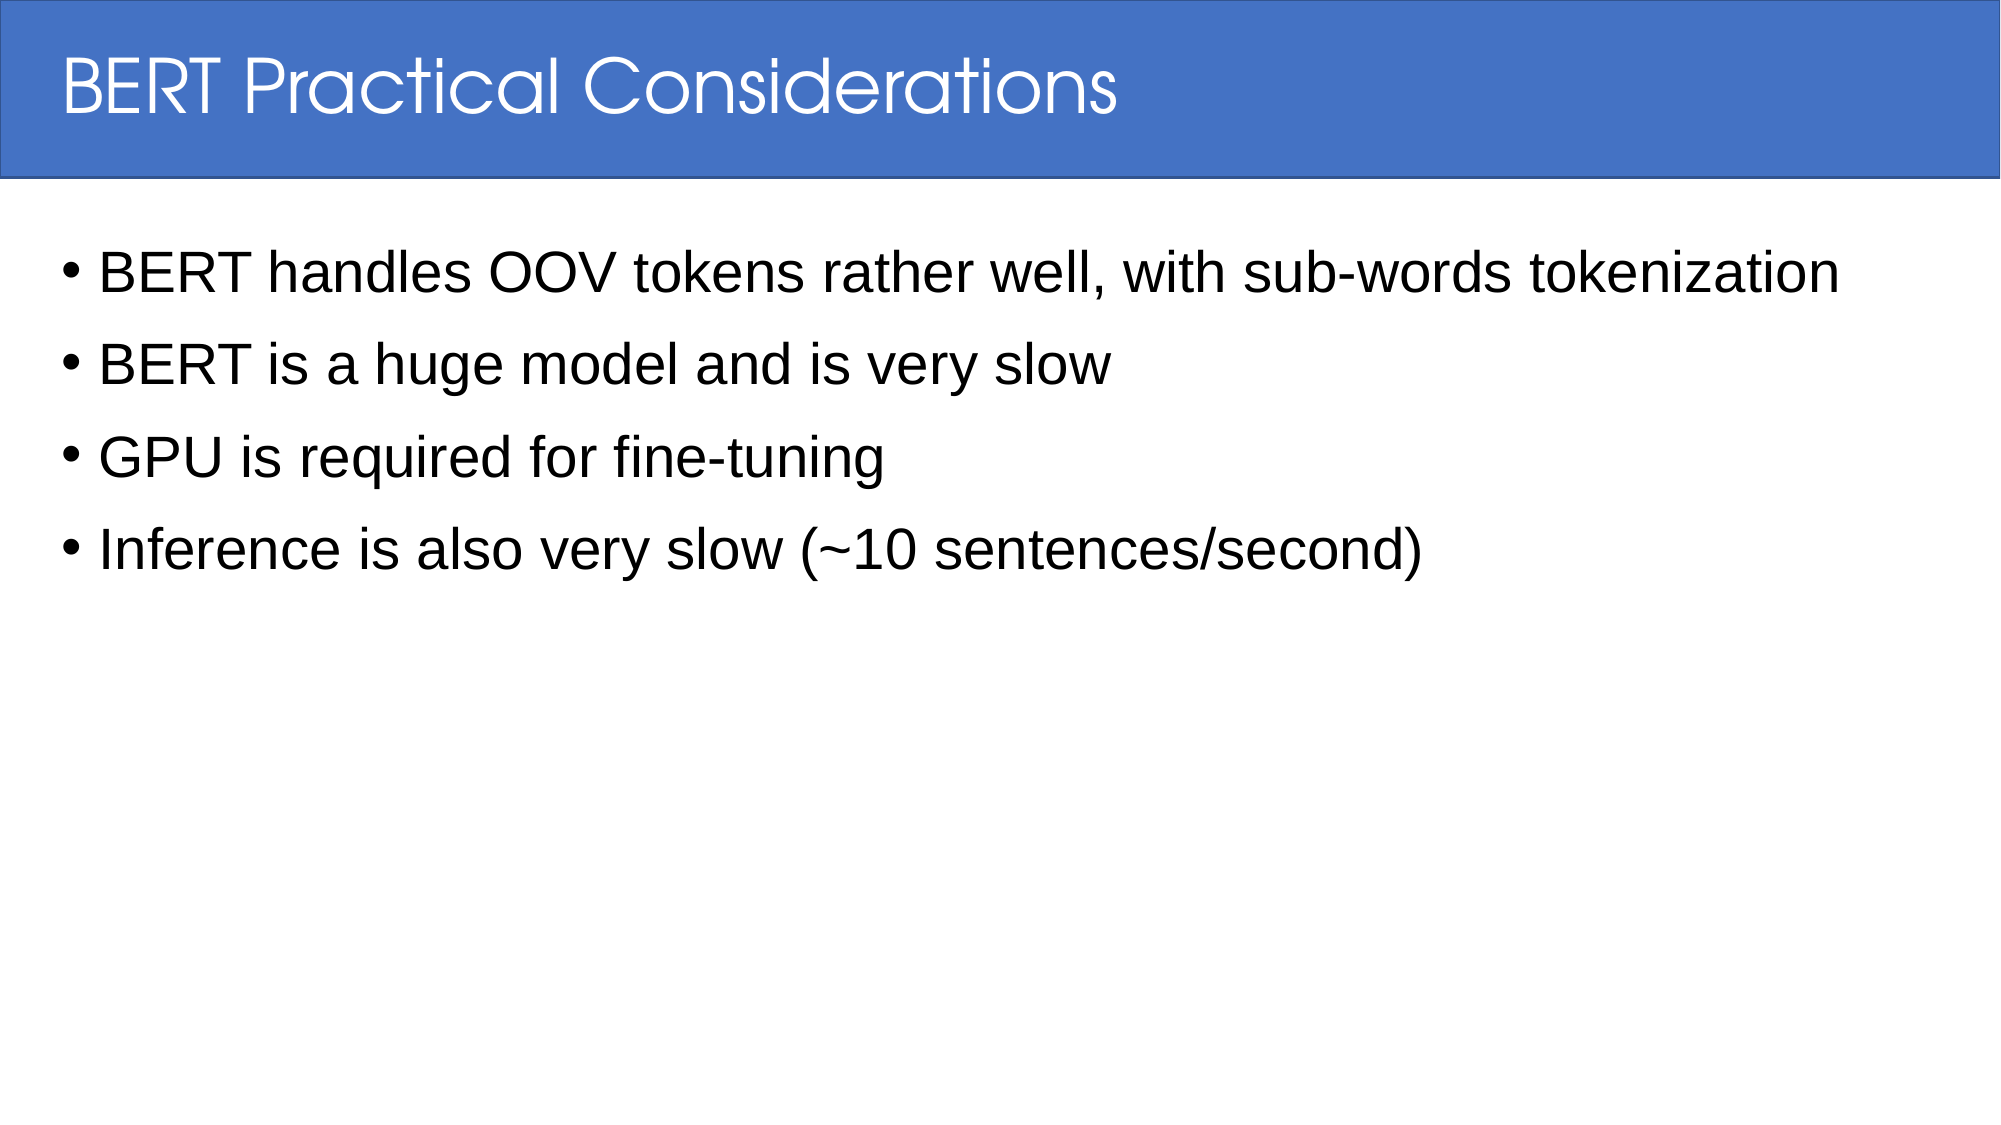

# BERT Practical Considerations
BERT handles OOV tokens rather well, with sub-words tokenization
BERT is a huge model and is very slow
GPU is required for fine-tuning
Inference is also very slow (~10 sentences/second)